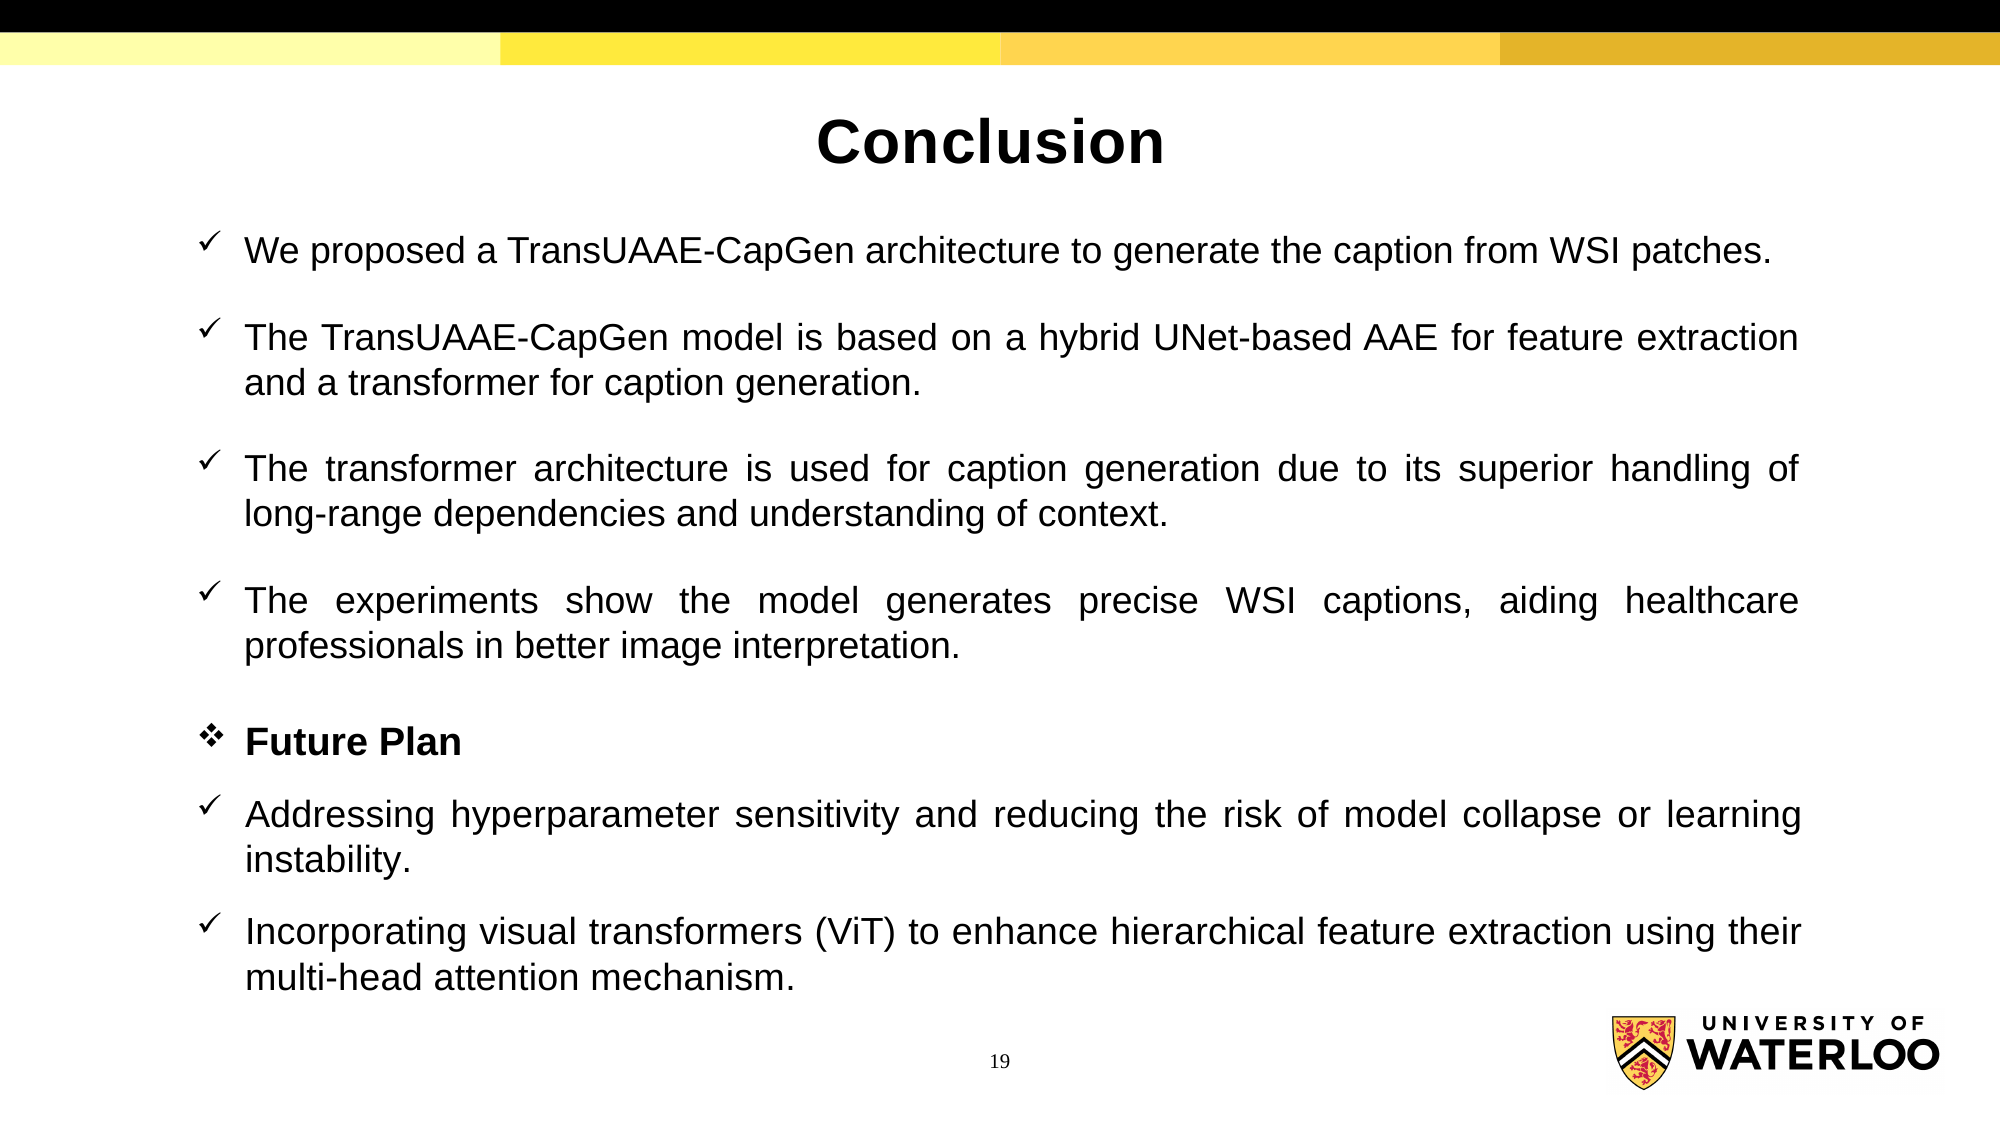

# Conclusion
We proposed a TransUAAE-CapGen architecture to generate the caption from WSI patches.
The TransUAAE-CapGen model is based on a hybrid UNet-based AAE for feature extraction and a transformer for caption generation.
The transformer architecture is used for caption generation due to its superior handling of long-range dependencies and understanding of context.
The experiments show the model generates precise WSI captions, aiding healthcare professionals in better image interpretation.
Future Plan
Addressing hyperparameter sensitivity and reducing the risk of model collapse or learning instability.
Incorporating visual transformers (ViT) to enhance hierarchical feature extraction using their multi-head attention mechanism.

19